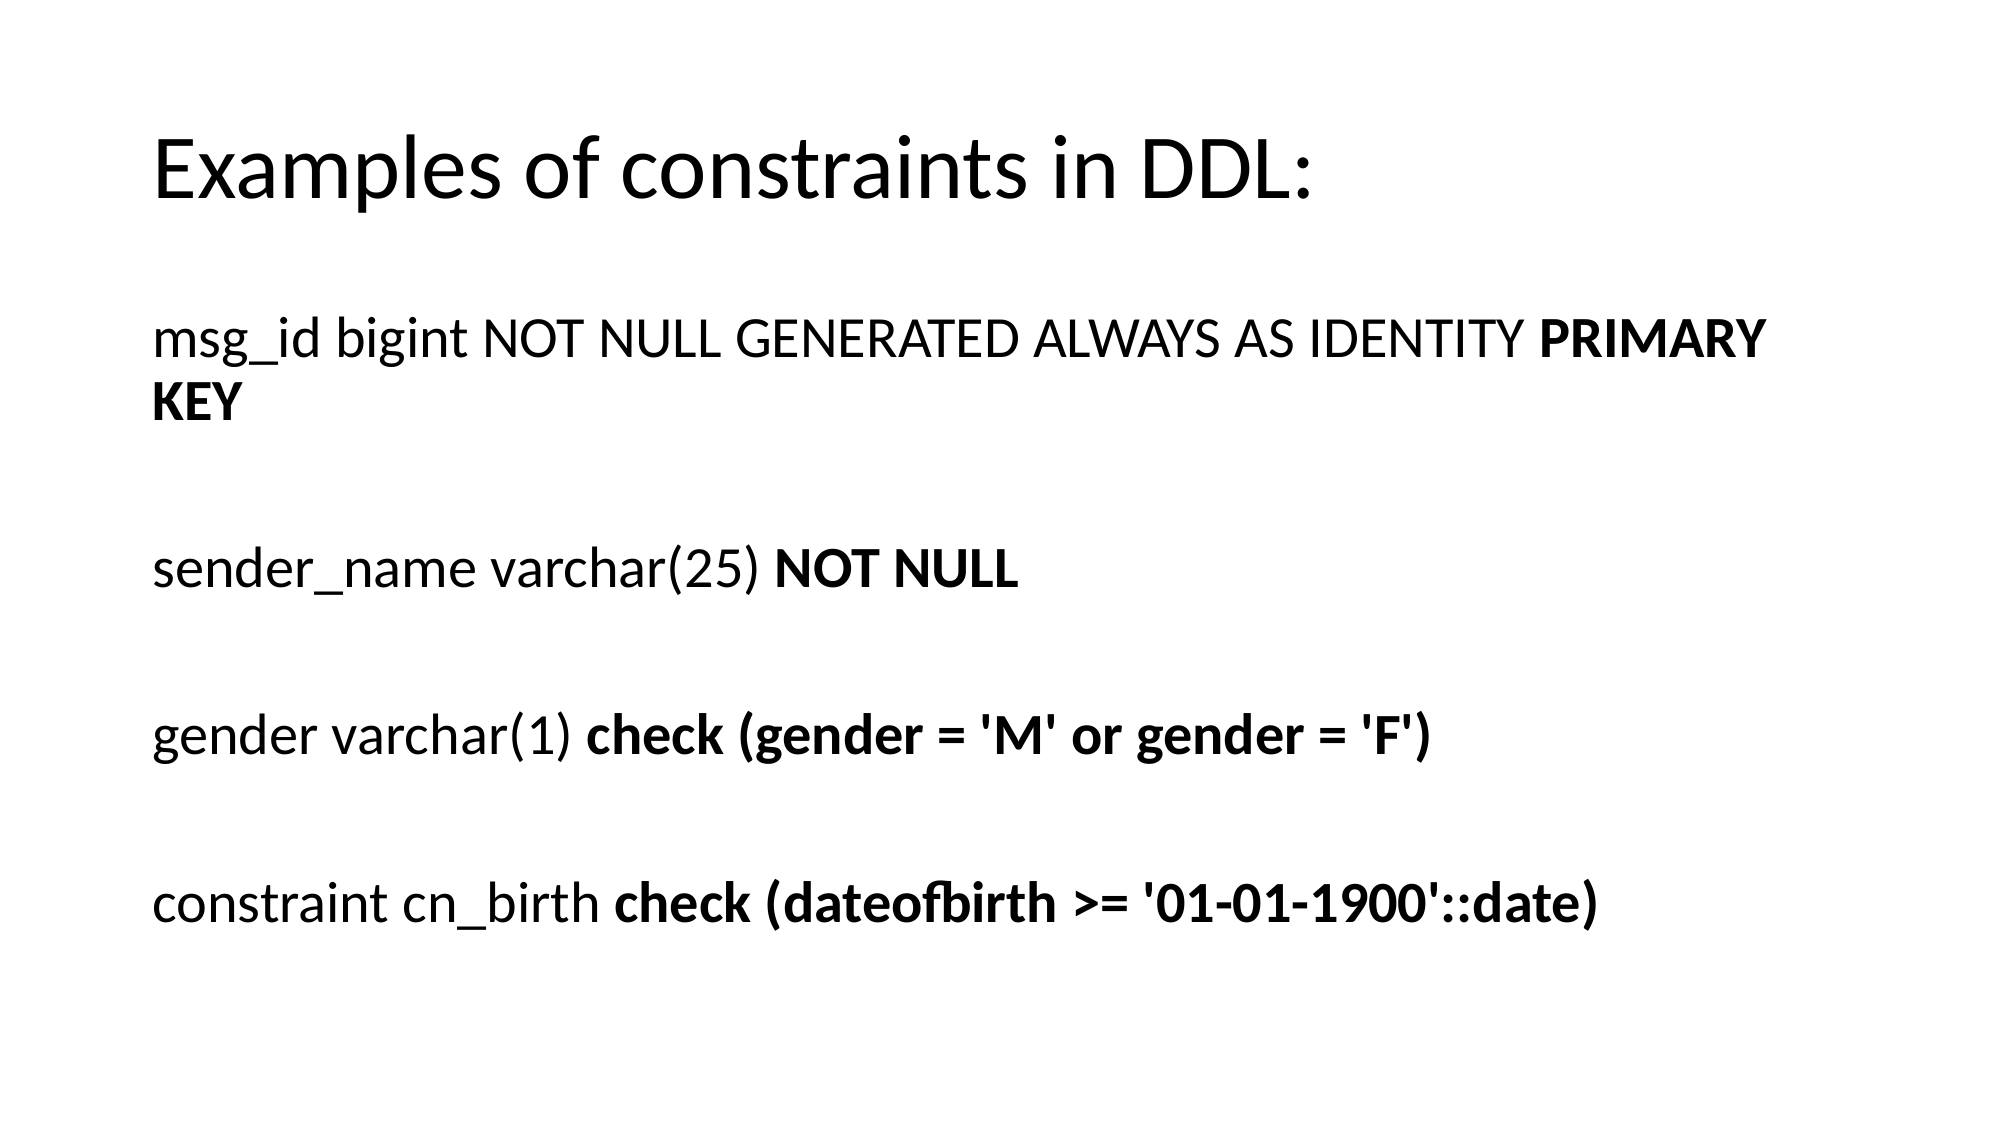

# Examples of constraints in DDL:
msg_id bigint NOT NULL GENERATED ALWAYS AS IDENTITY PRIMARY KEY

sender_name varchar(25) NOT NULL

gender varchar(1) check (gender = 'M' or gender = 'F')

constraint cn_birth check (dateofbirth >= '01-01-1900'::date)